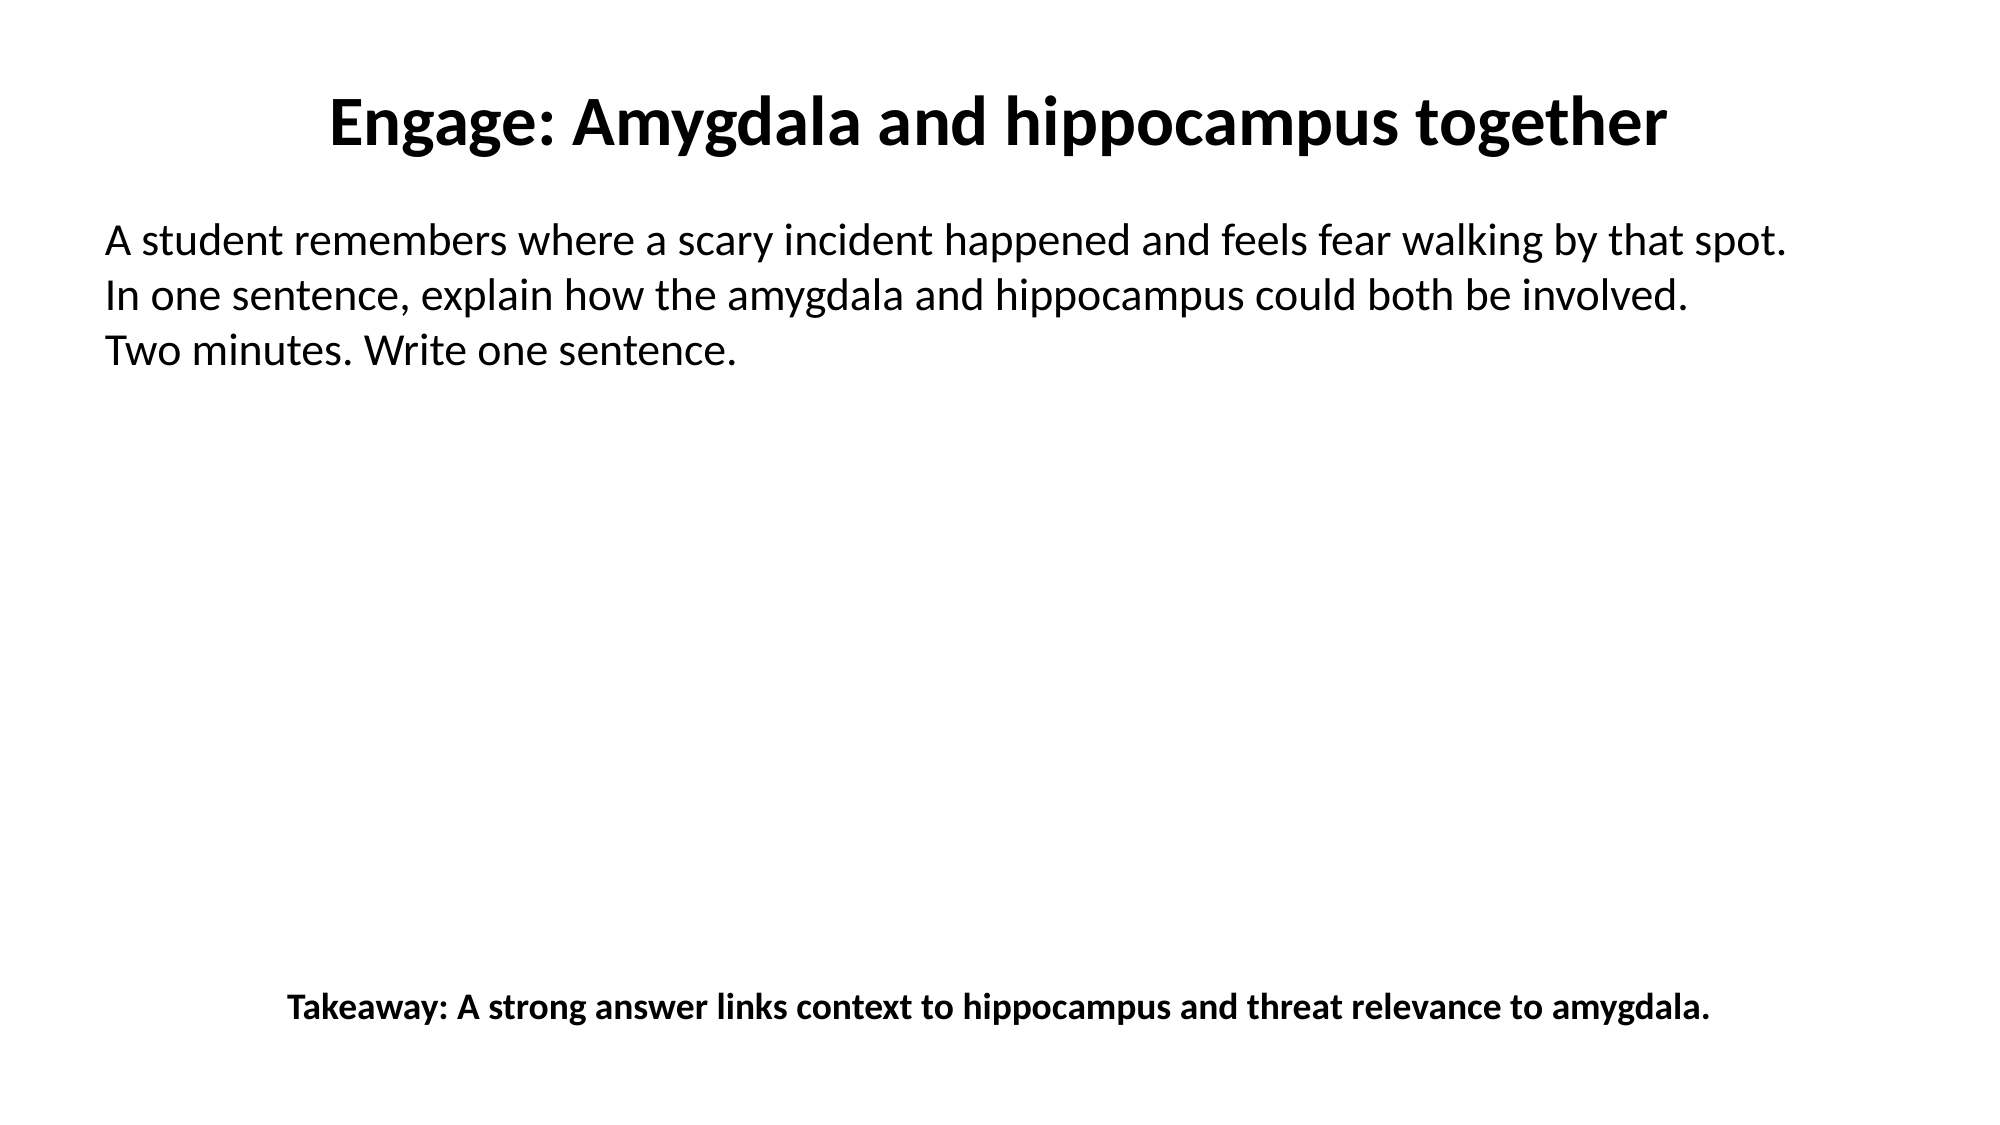

Engage: Amygdala and hippocampus together
A student remembers where a scary incident happened and feels fear walking by that spot.
In one sentence, explain how the amygdala and hippocampus could both be involved.
Two minutes. Write one sentence.
Takeaway: A strong answer links context to hippocampus and threat relevance to amygdala.